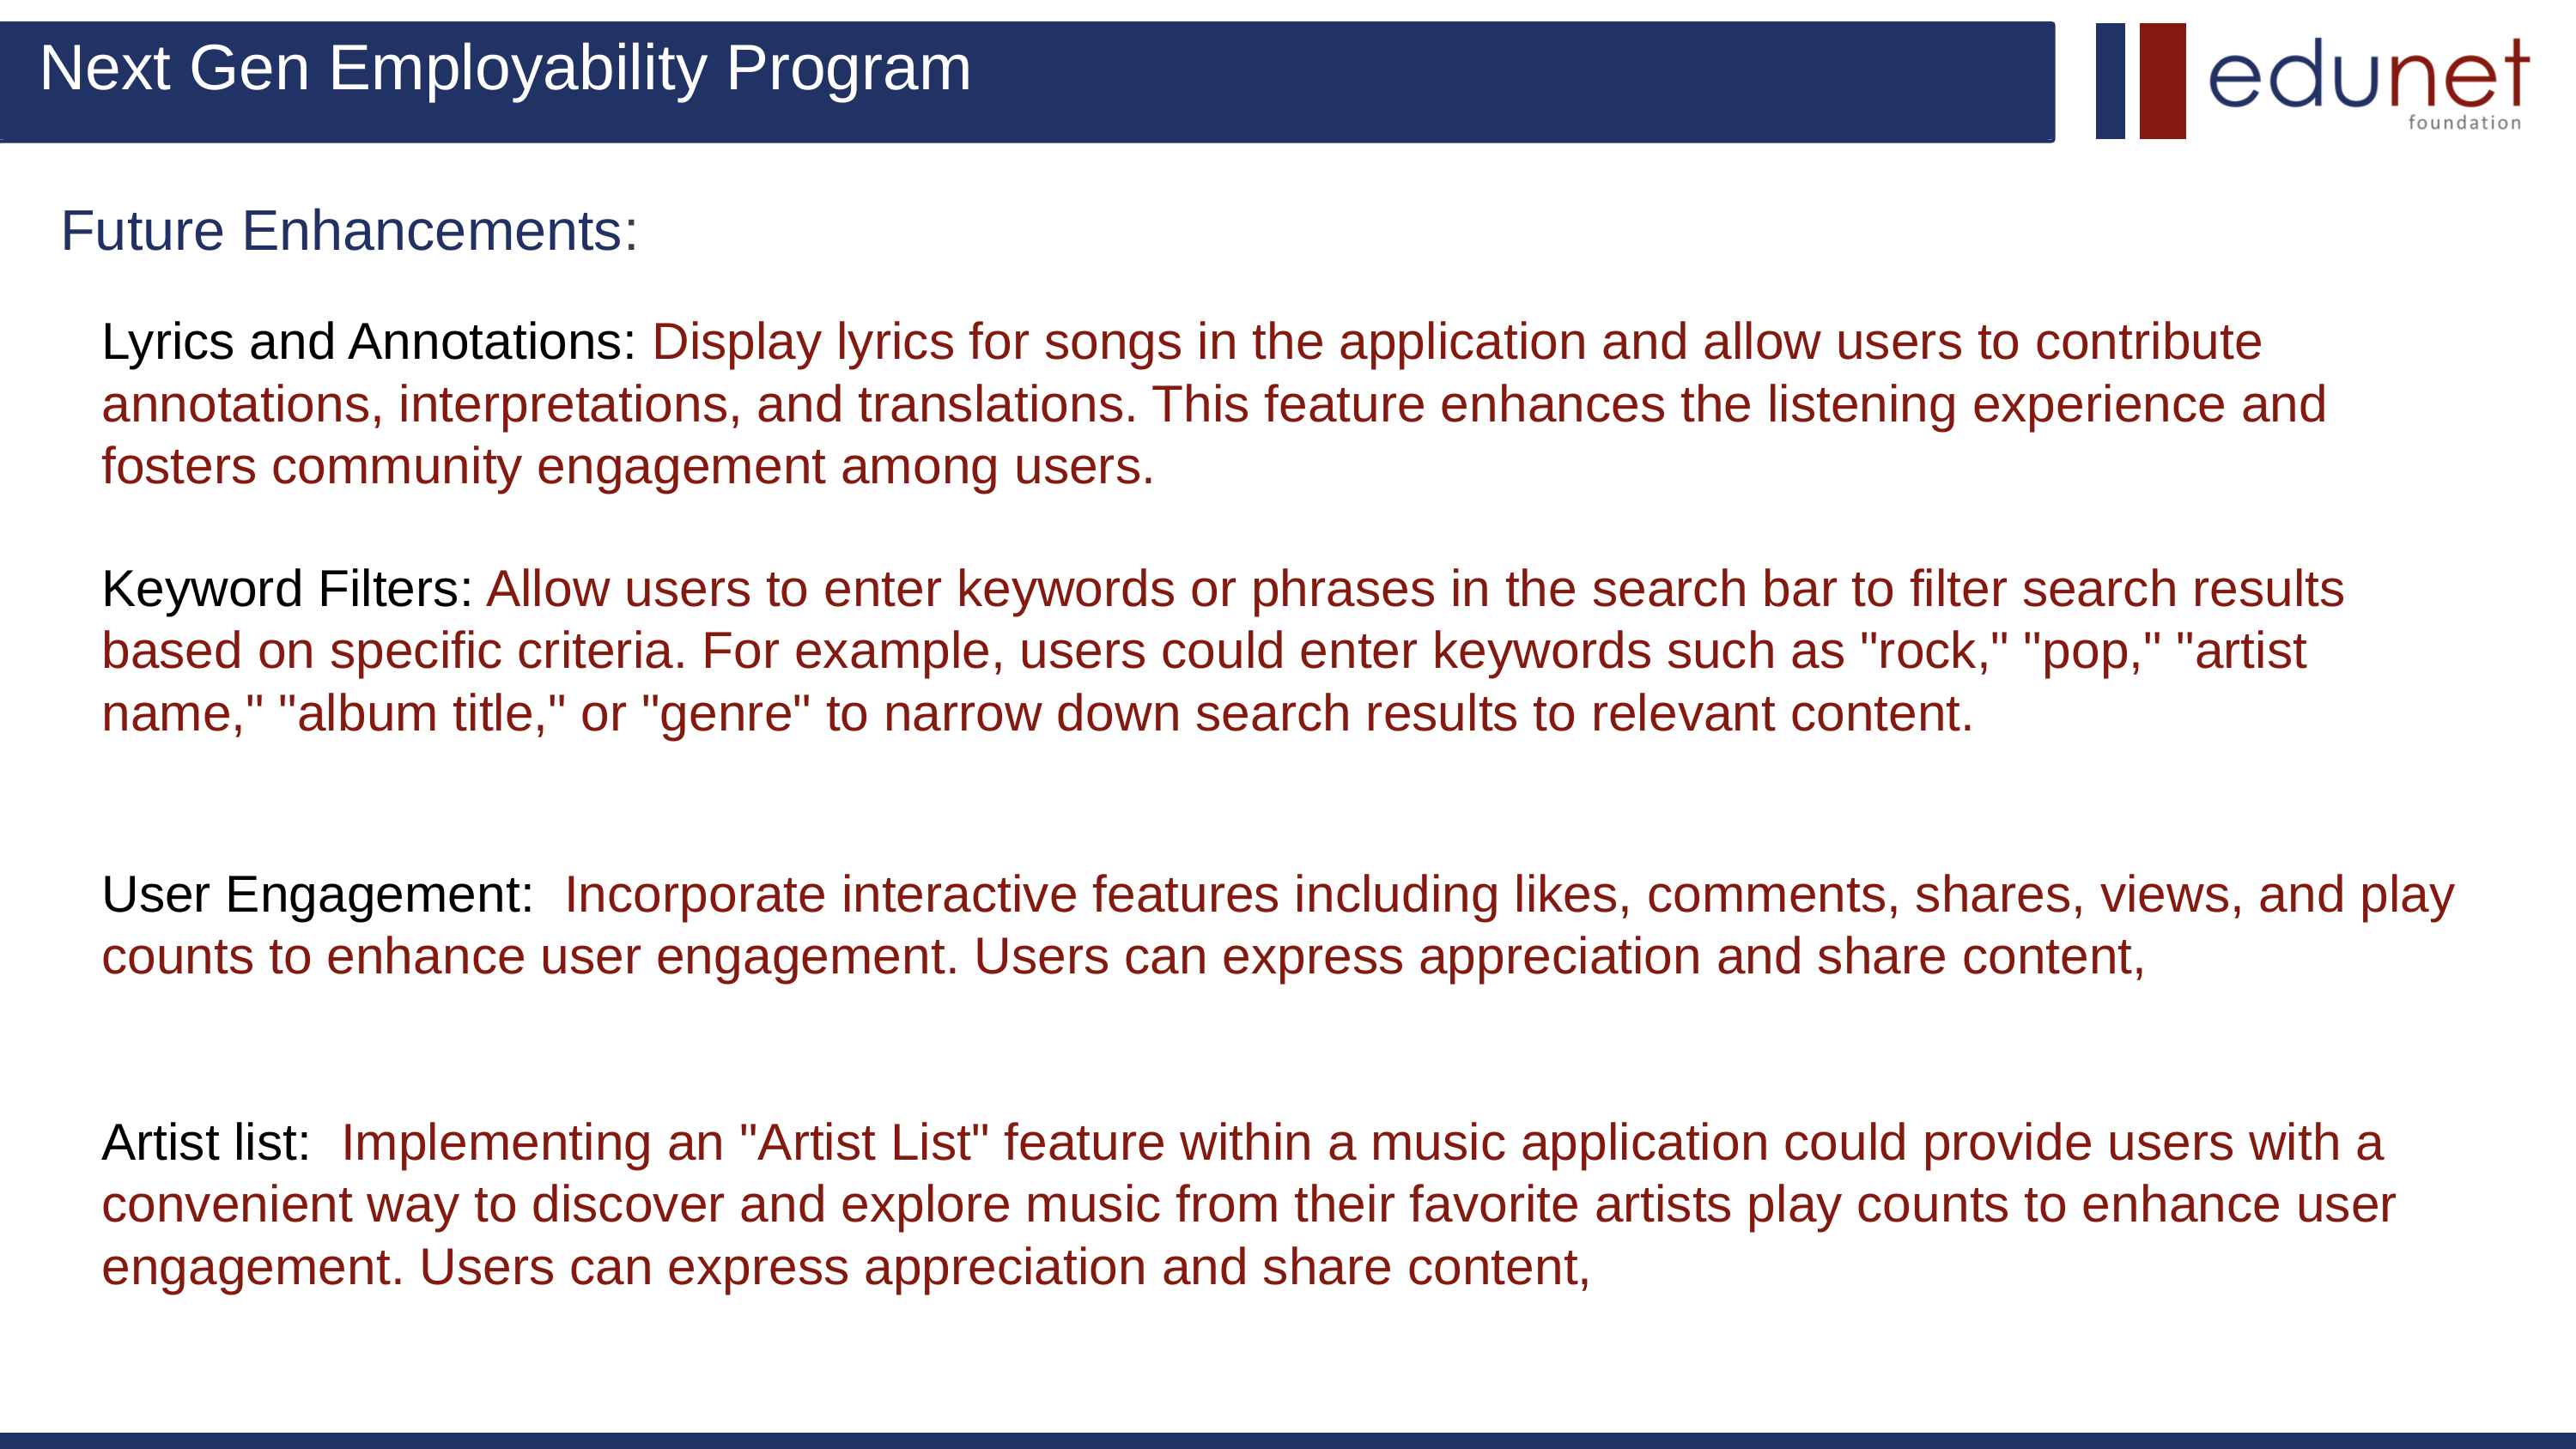

Next Gen Employability Program
Future Enhancements:

Lyrics and Annotations: Display lyrics for songs in the application and allow users to contribute annotations, interpretations, and translations. This feature enhances the listening experience and fosters community engagement among users.

Keyword Filters: Allow users to enter keywords or phrases in the search bar to filter search results based on specific criteria. For example, users could enter keywords such as "rock," "pop," "artist name," "album title," or "genre" to narrow down search results to relevant content.
User Engagement:  Incorporate interactive features including likes, comments, shares, views, and play counts to enhance user engagement. Users can express appreciation and share content,
Artist list:  Implementing an "Artist List" feature within a music application could provide users with a convenient way to discover and explore music from their favorite artists play counts to enhance user engagement. Users can express appreciation and share content,